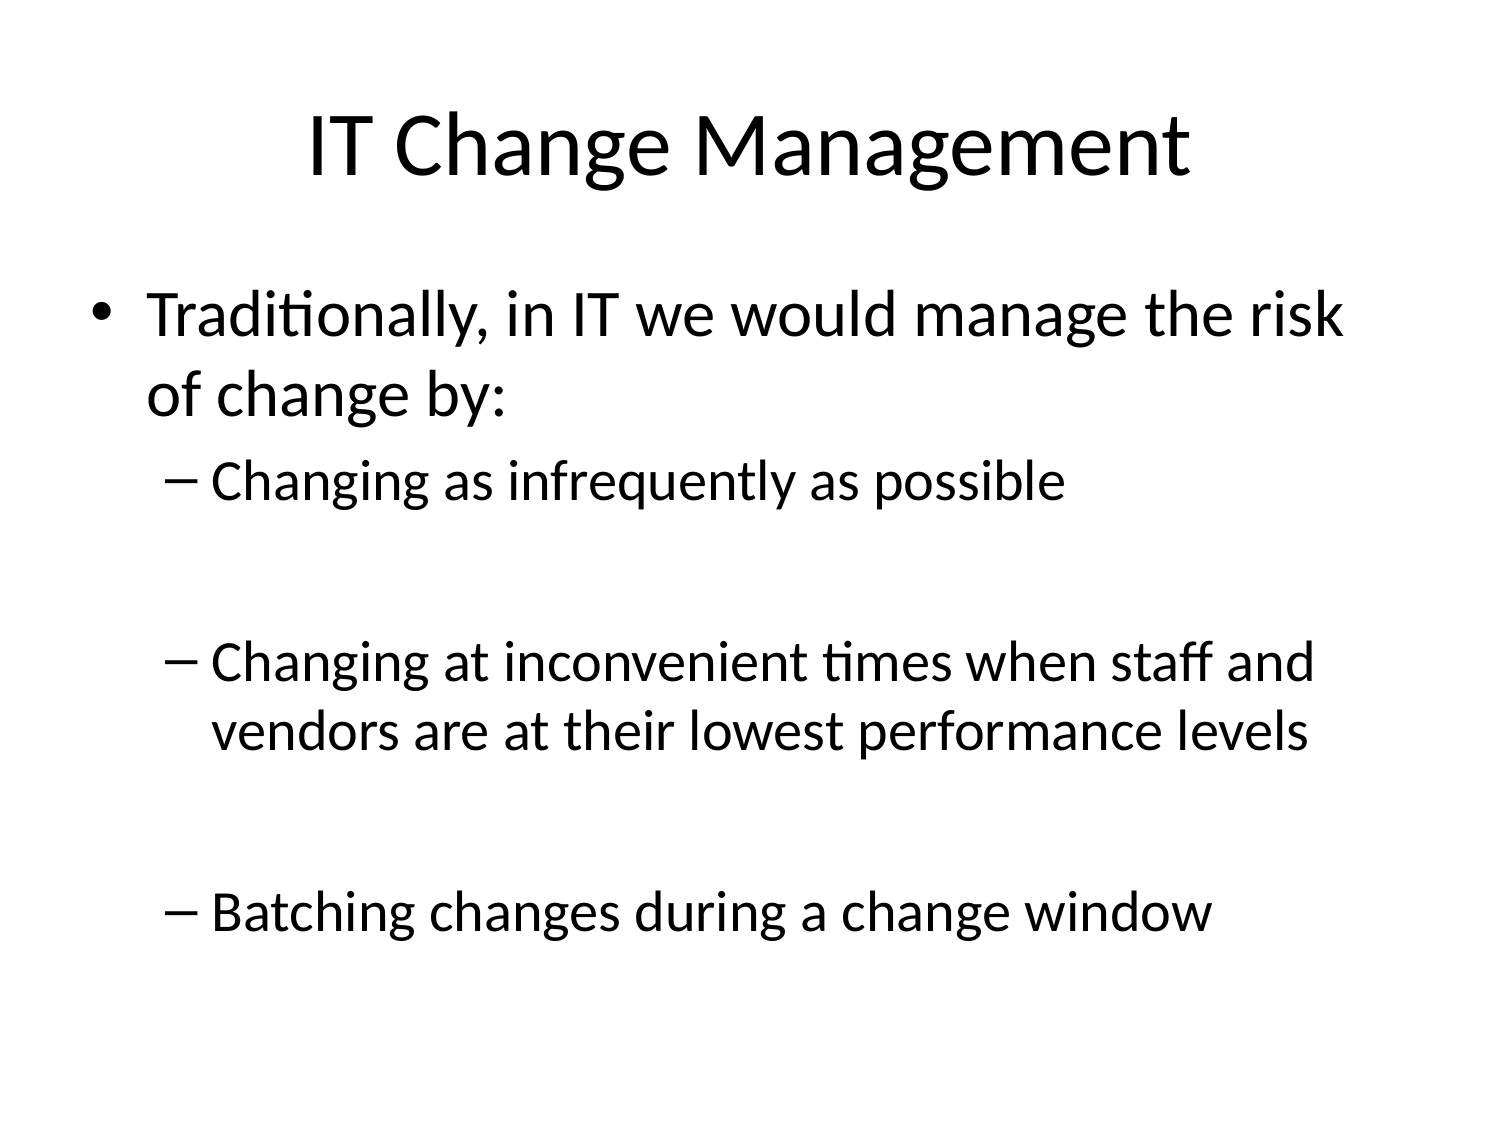

# IT Change Management
Traditionally, in IT we would manage the risk of change by:
Changing as infrequently as possible

Changing at inconvenient times when staff and vendors are at their lowest performance levels

Batching changes during a change window